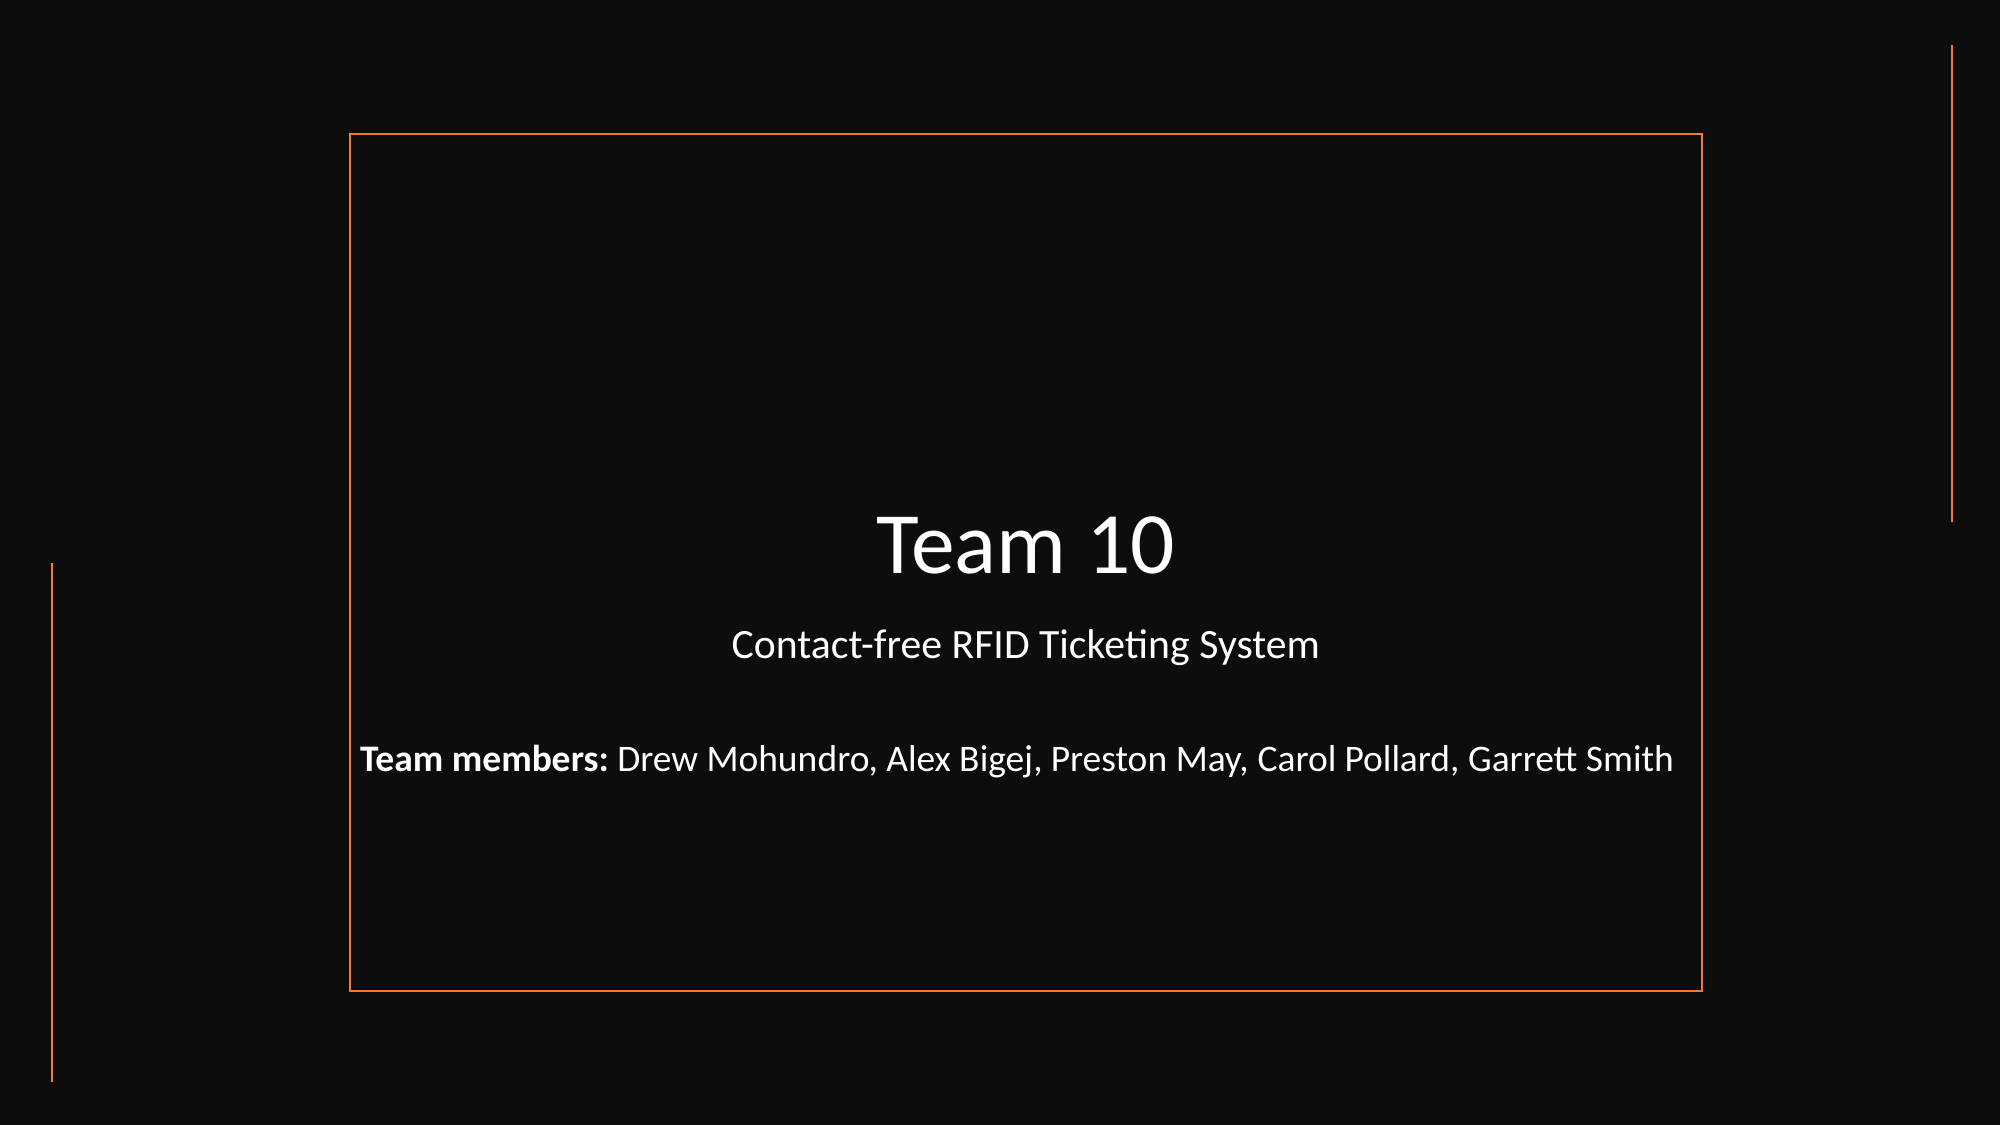

# Team 10
Contact-free RFID Ticketing System
Team members: Drew Mohundro, Alex Bigej, Preston May, Carol Pollard, Garrett Smith